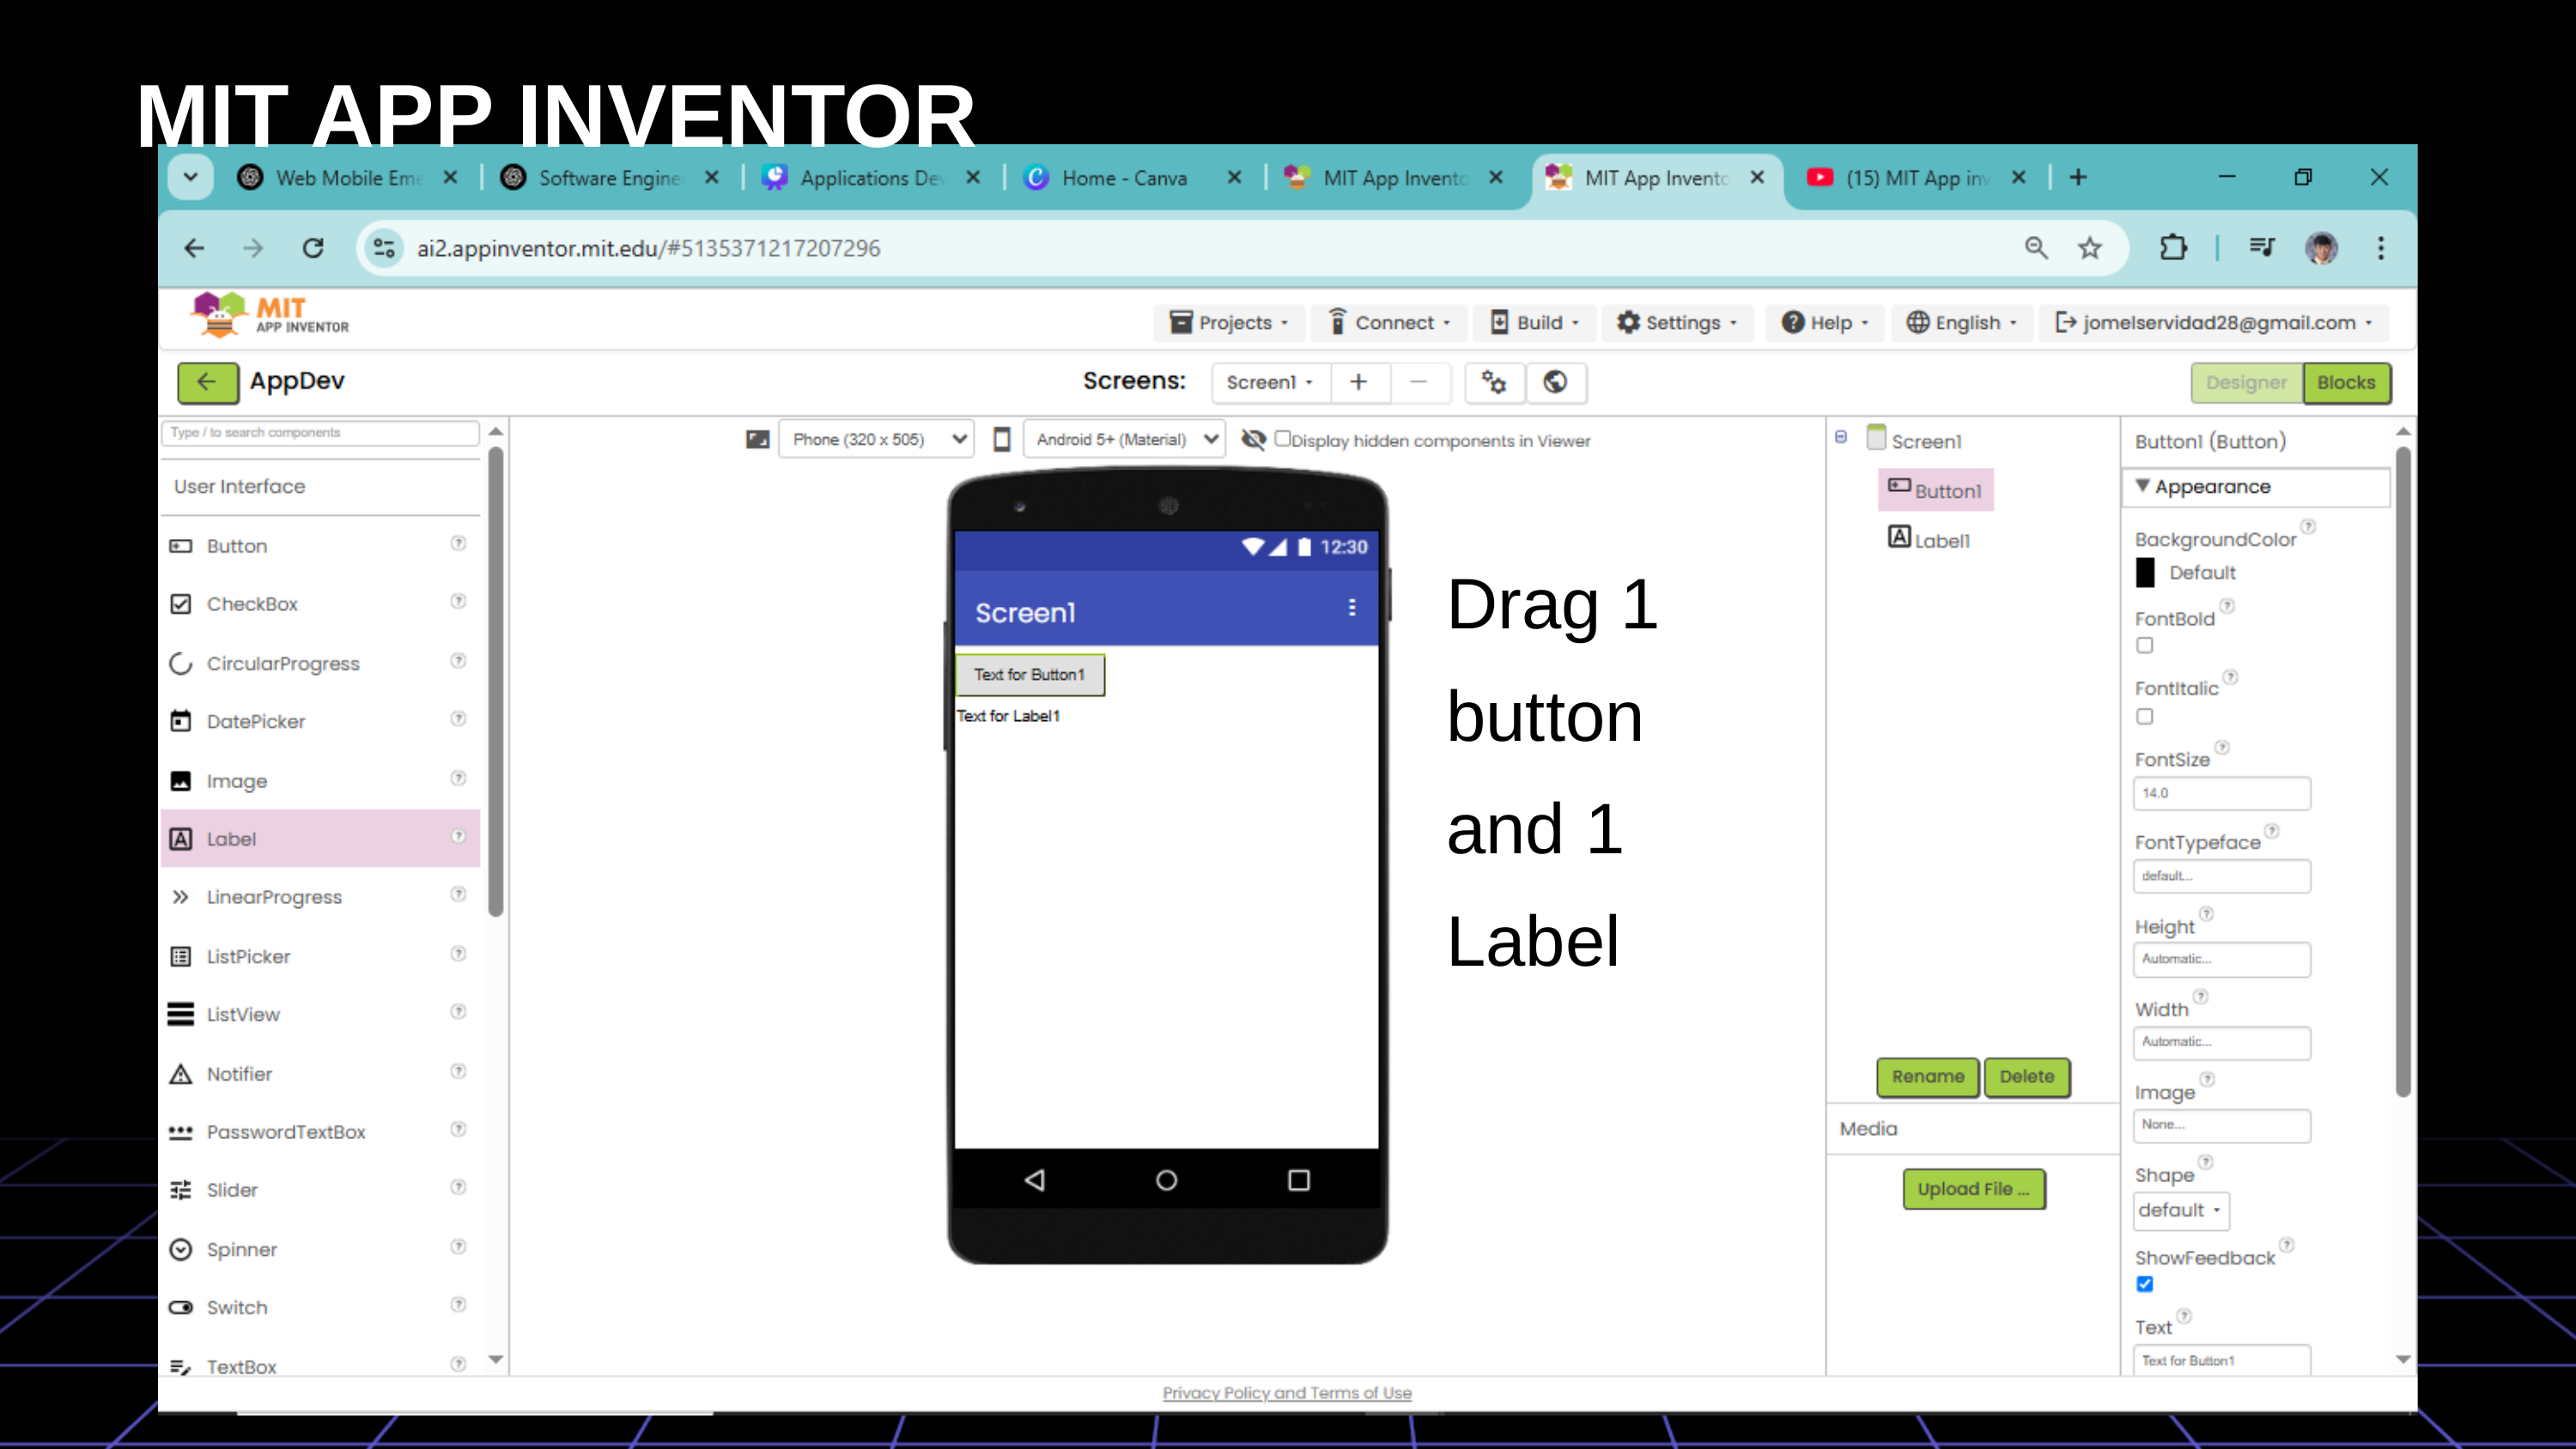

MIT APP INVENTOR

Drag 1 button and 1 Label